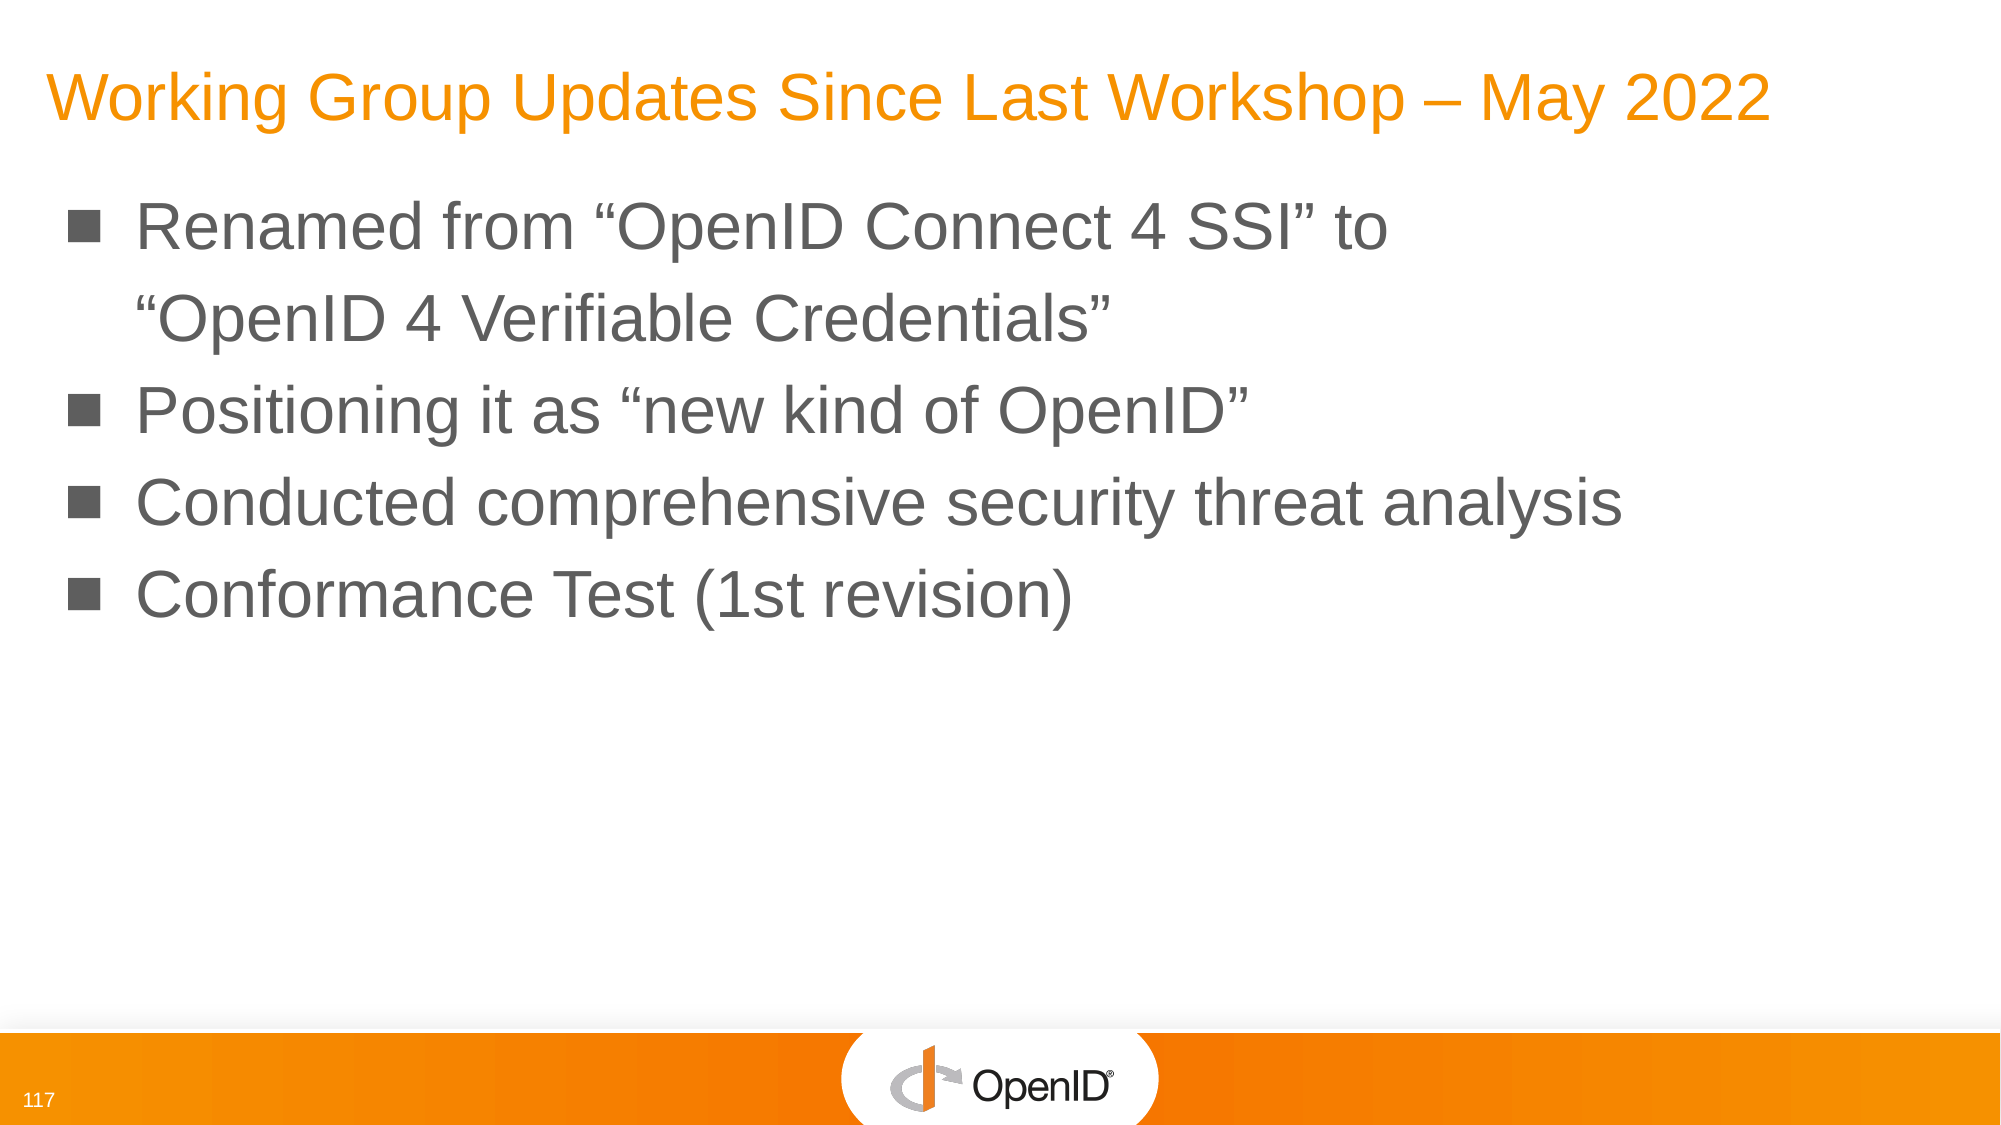

# Working Group Updates Since Last Workshop – May 2022
Renamed from “OpenID Connect 4 SSI” to
“OpenID 4 Verifiable Credentials”
Positioning it as “new kind of OpenID”
Conducted comprehensive security threat analysis
Conformance Test (1st revision)